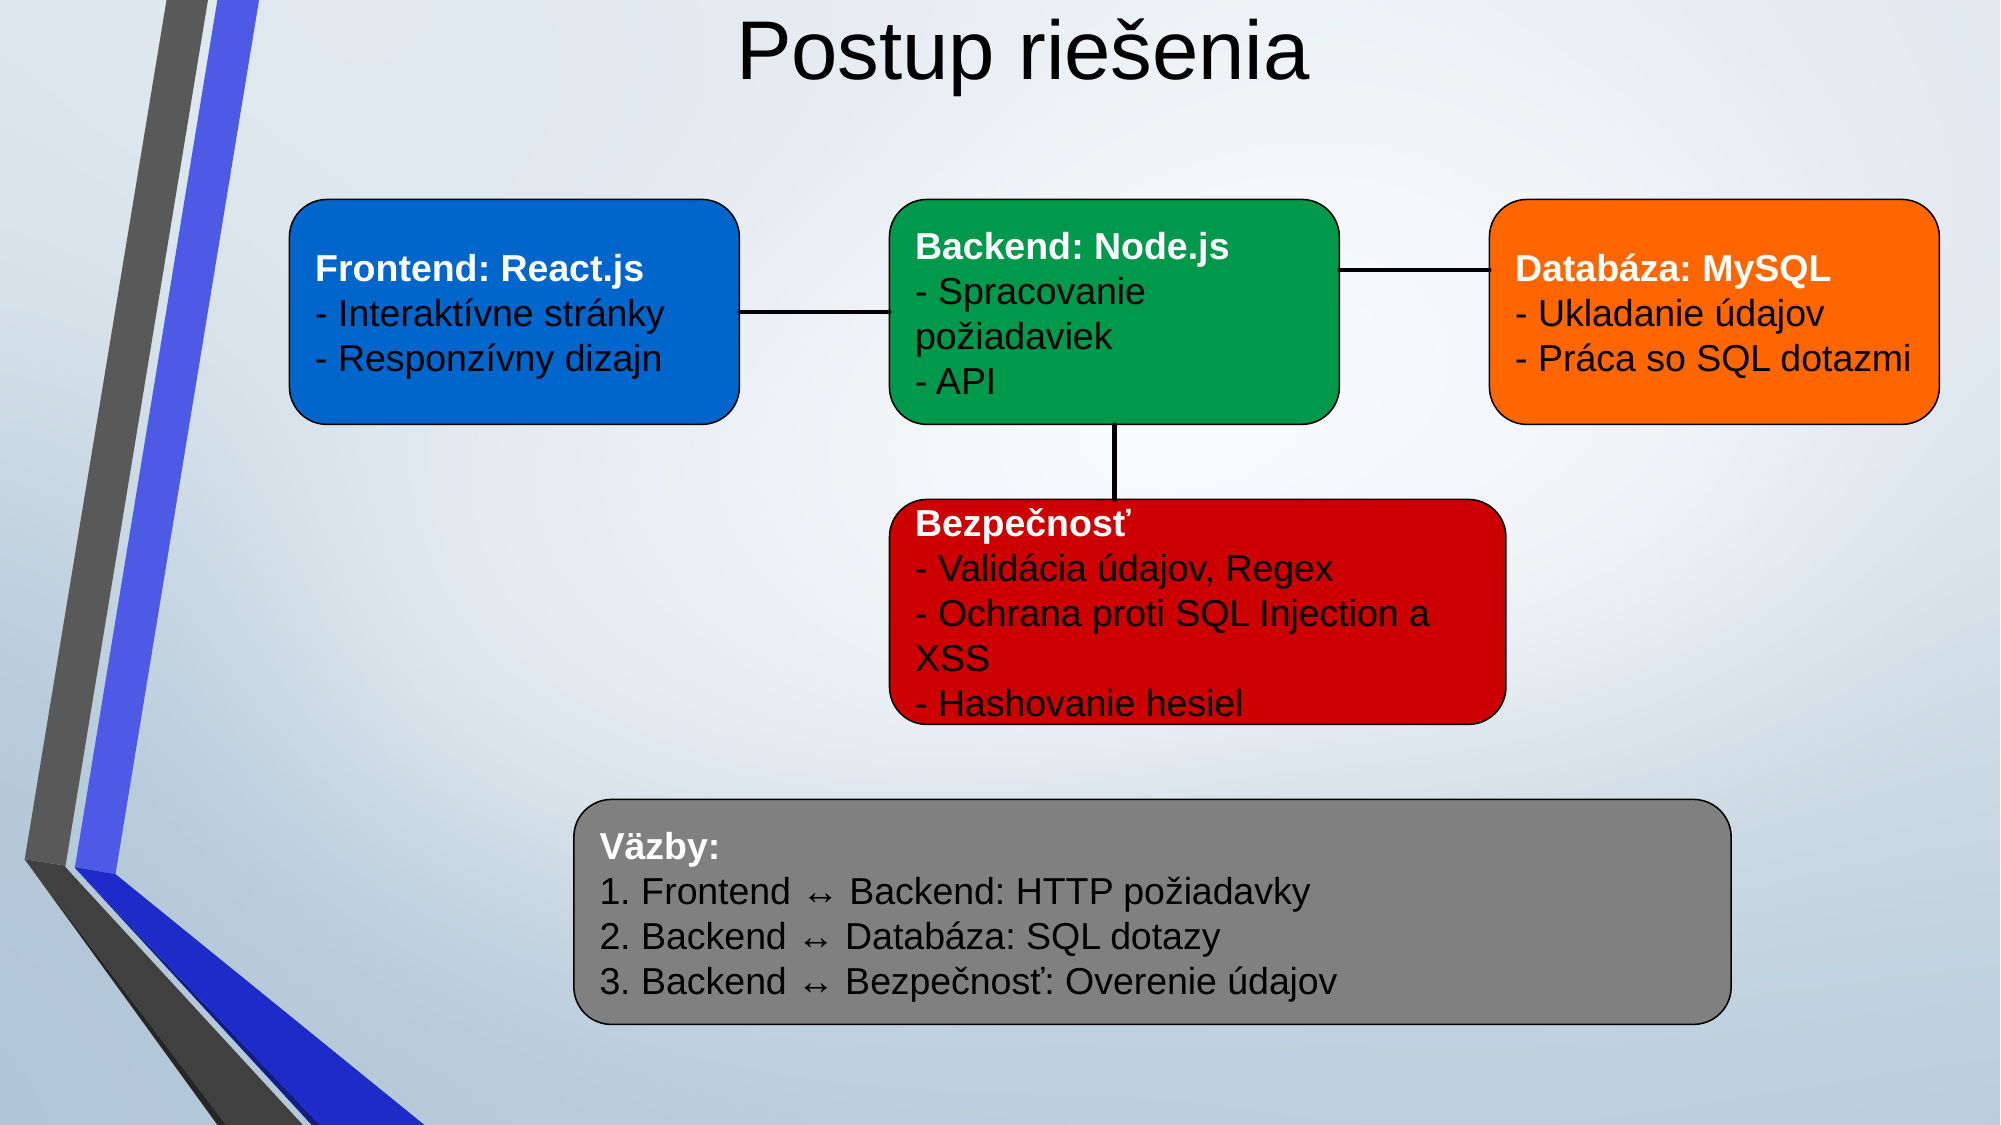

Postup riešenia
Frontend: React.js
- Interaktívne stránky
- Responzívny dizajn
Backend: Node.js
- Spracovanie požiadaviek
- API
Databáza: MySQL
- Ukladanie údajov
- Práca so SQL dotazmi
Bezpečnosť
- Validácia údajov, Regex
- Ochrana proti SQL Injection a XSS
- Hashovanie hesiel
Väzby:
1. Frontend ↔ Backend: HTTP požiadavky
2. Backend ↔ Databáza: SQL dotazy
3. Backend ↔ Bezpečnosť: Overenie údajov